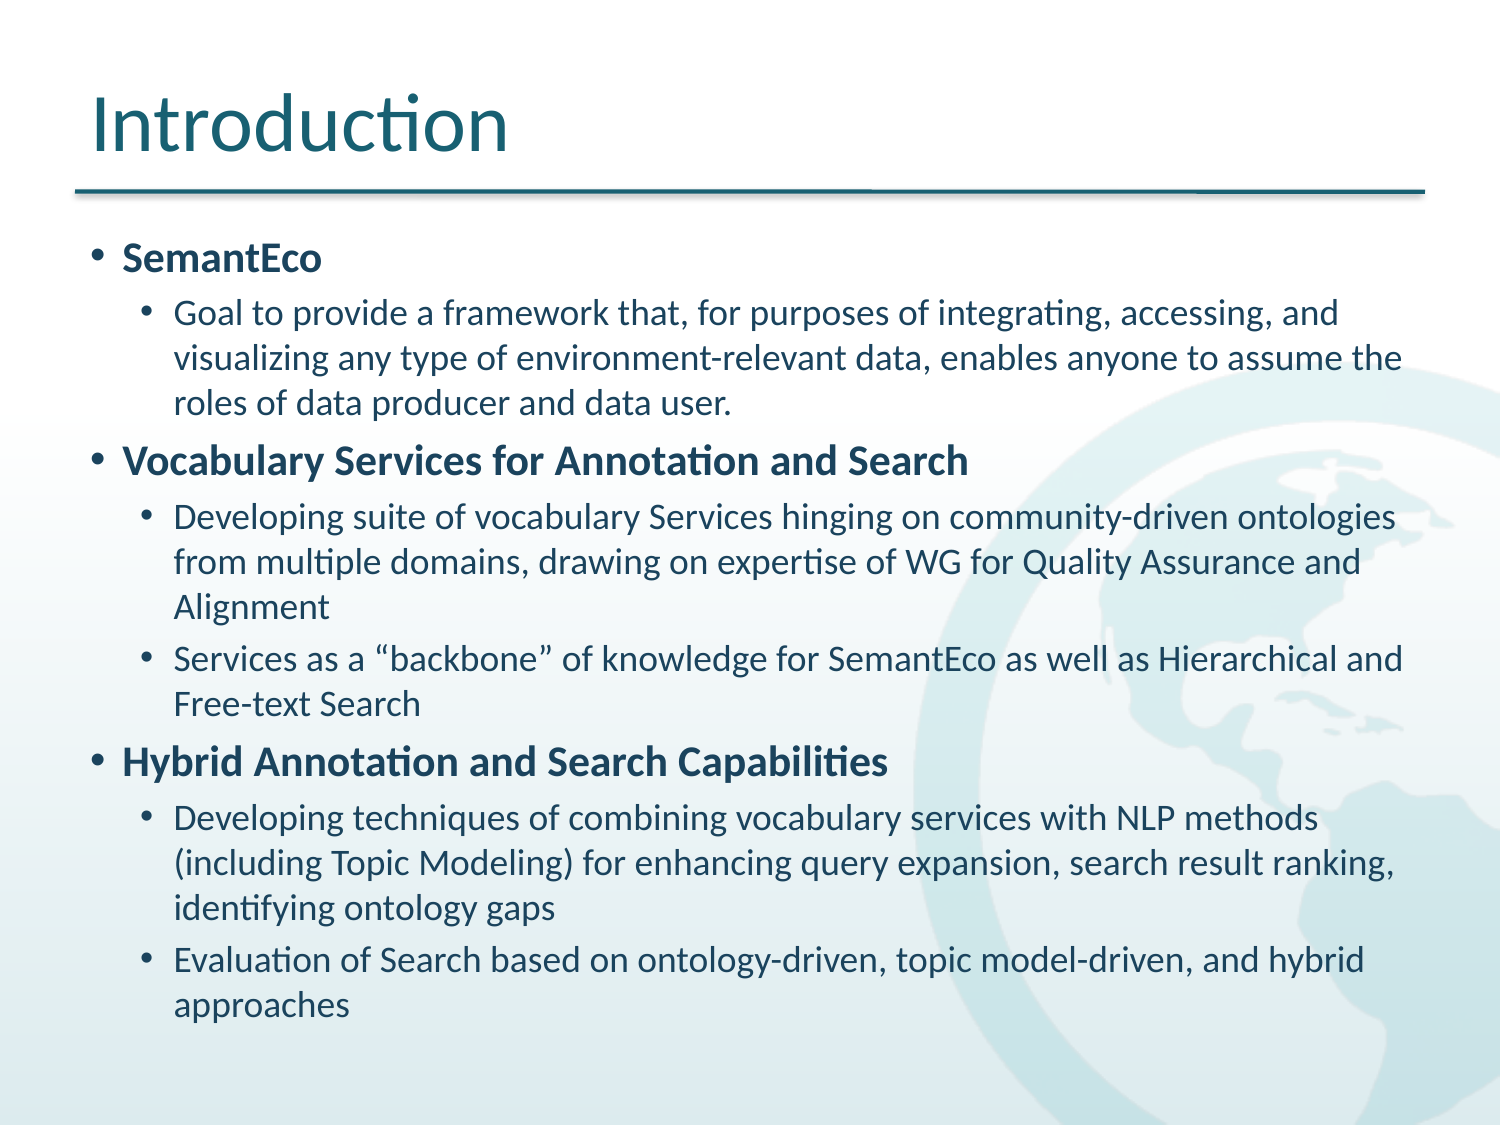

# Introduction
SemantEco
Goal to provide a framework that, for purposes of integrating, accessing, and visualizing any type of environment-relevant data, enables anyone to assume the roles of data producer and data user.
Vocabulary Services for Annotation and Search
Developing suite of vocabulary Services hinging on community-driven ontologies from multiple domains, drawing on expertise of WG for Quality Assurance and Alignment
Services as a “backbone” of knowledge for SemantEco as well as Hierarchical and Free-text Search
Hybrid Annotation and Search Capabilities
Developing techniques of combining vocabulary services with NLP methods (including Topic Modeling) for enhancing query expansion, search result ranking, identifying ontology gaps
Evaluation of Search based on ontology-driven, topic model-driven, and hybrid approaches